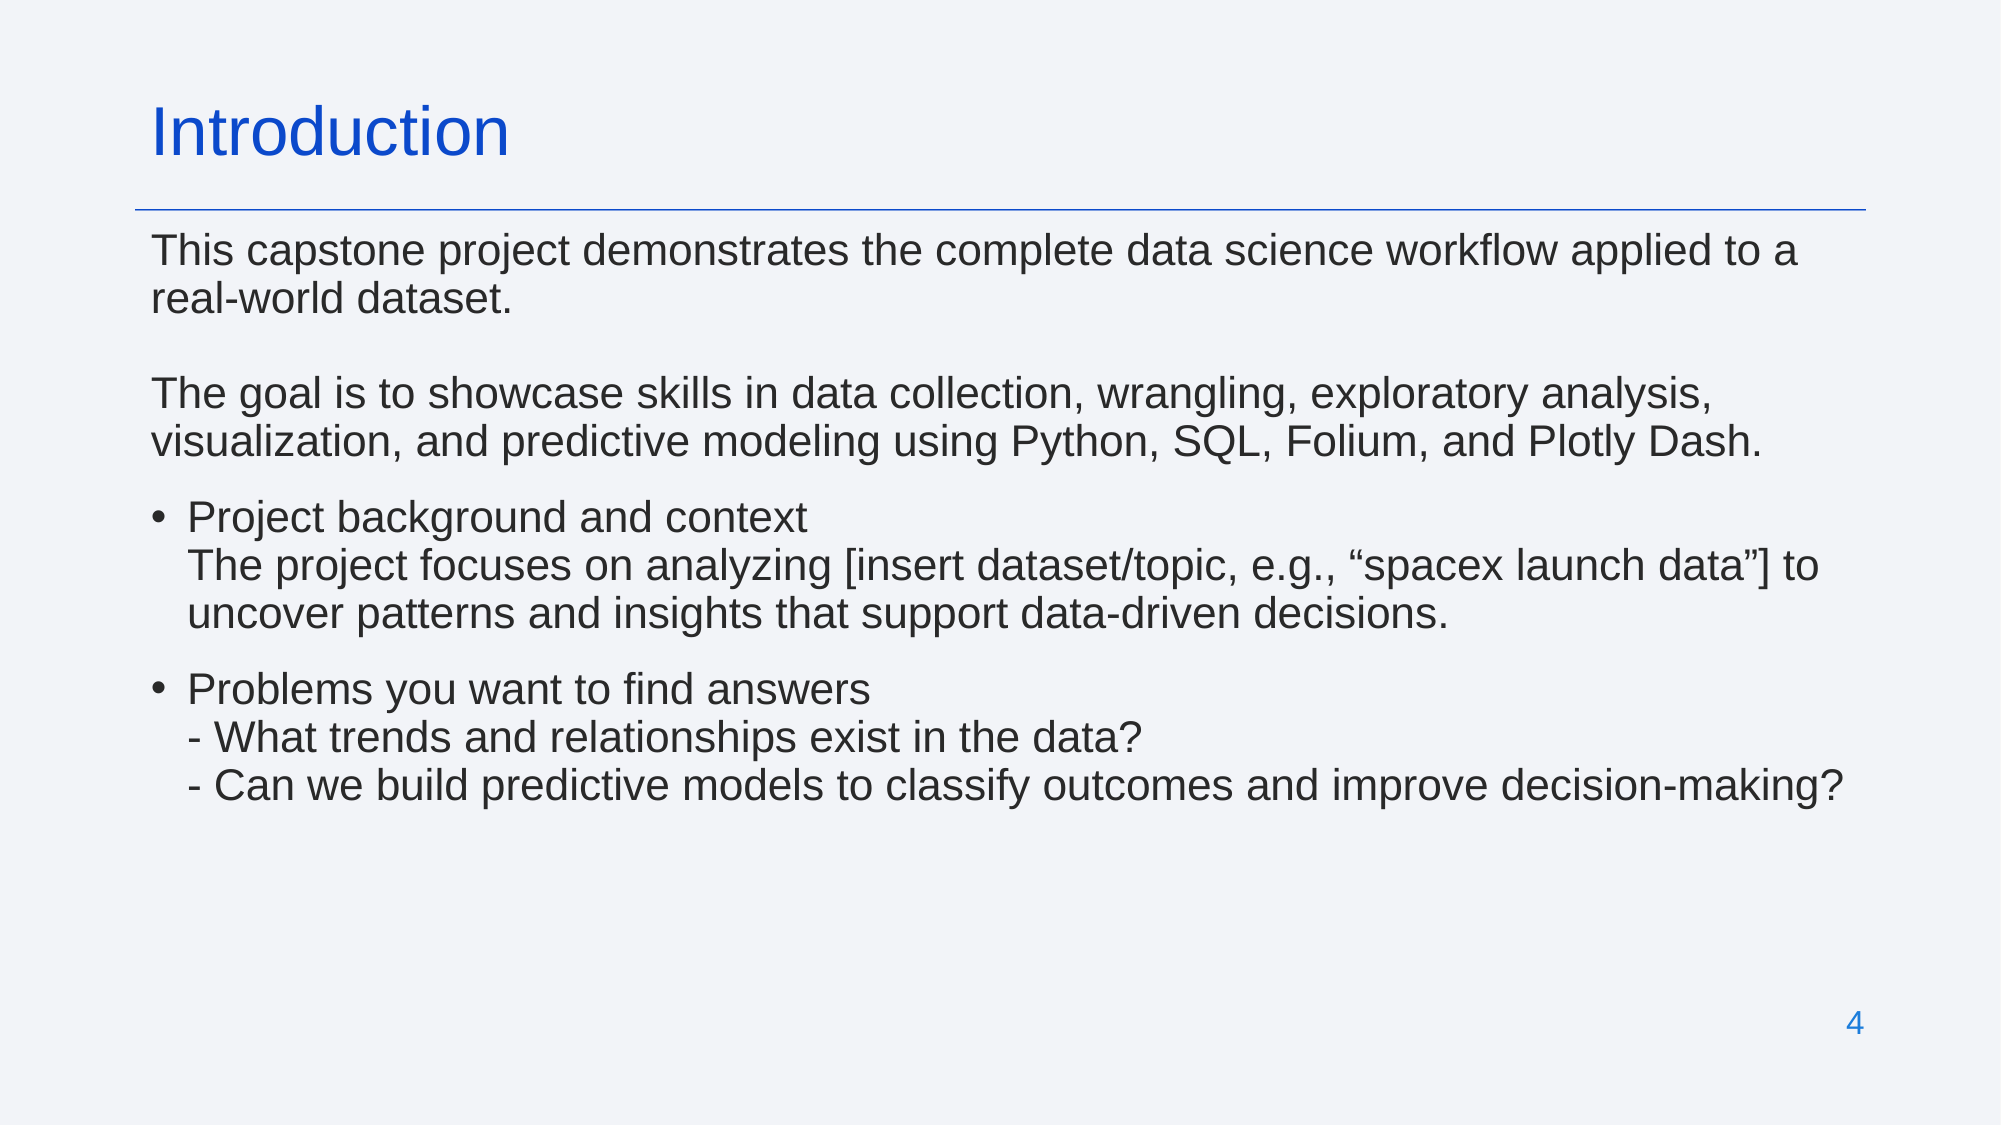

Introduction
This capstone project demonstrates the complete data science workflow applied to a real-world dataset.
The goal is to showcase skills in data collection, wrangling, exploratory analysis, visualization, and predictive modeling using Python, SQL, Folium, and Plotly Dash.
Project background and context
The project focuses on analyzing [insert dataset/topic, e.g., “spacex launch data”] to uncover patterns and insights that support data-driven decisions.
Problems you want to find answers
- What trends and relationships exist in the data?
- Can we build predictive models to classify outcomes and improve decision-making?

4